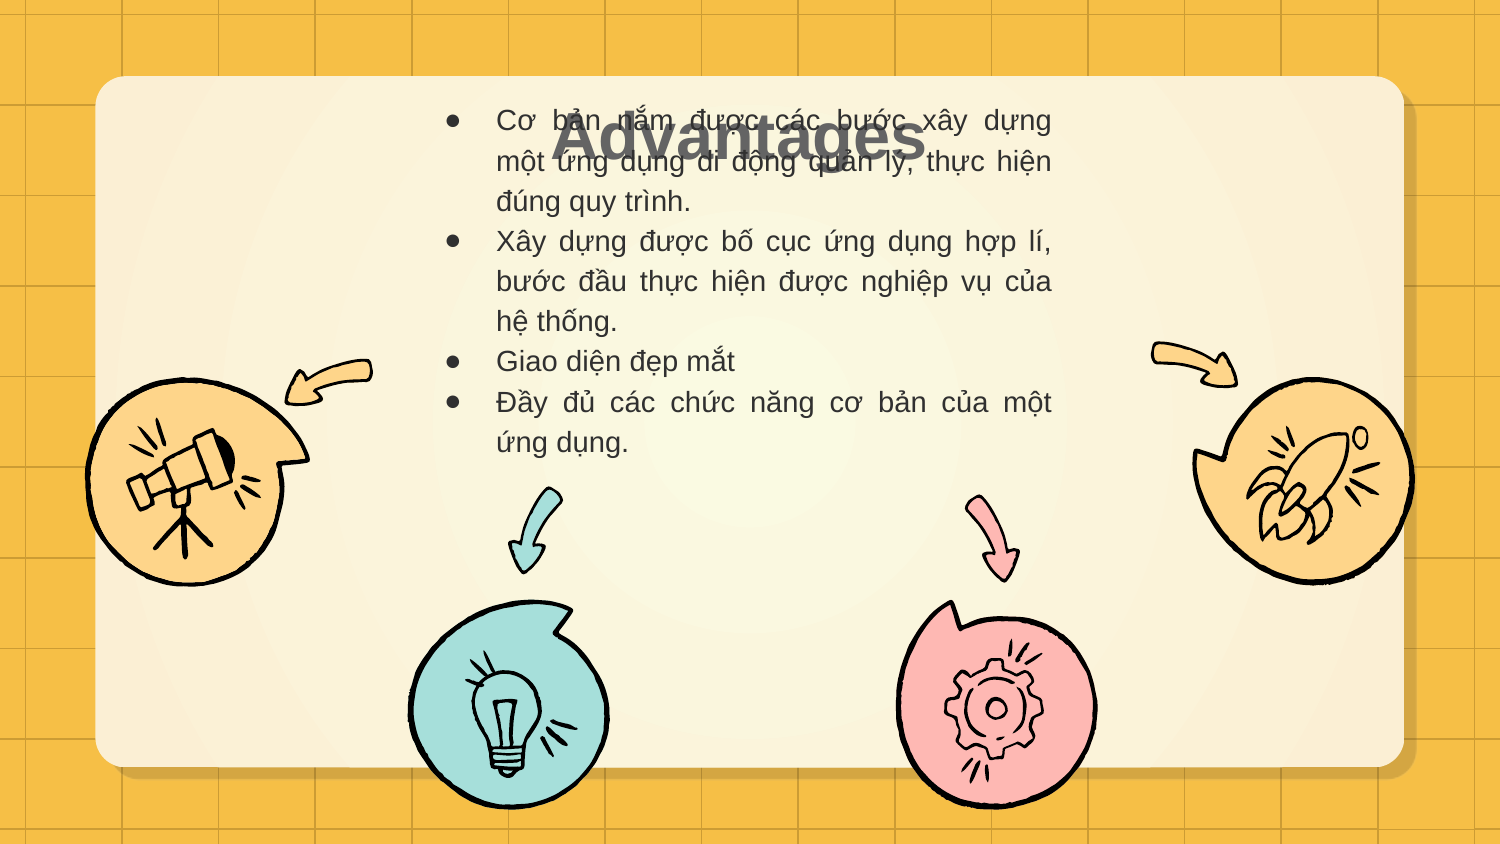

Advantages
Cơ bản nắm được các bước xây dựng một ứng dụng di động quản lý, thực hiện đúng quy trình.
Xây dựng được bố cục ứng dụng hợp lí, bước đầu thực hiện được nghiệp vụ của hệ thống.
Giao diện đẹp mắt
Đầy đủ các chức năng cơ bản của một ứng dụng.